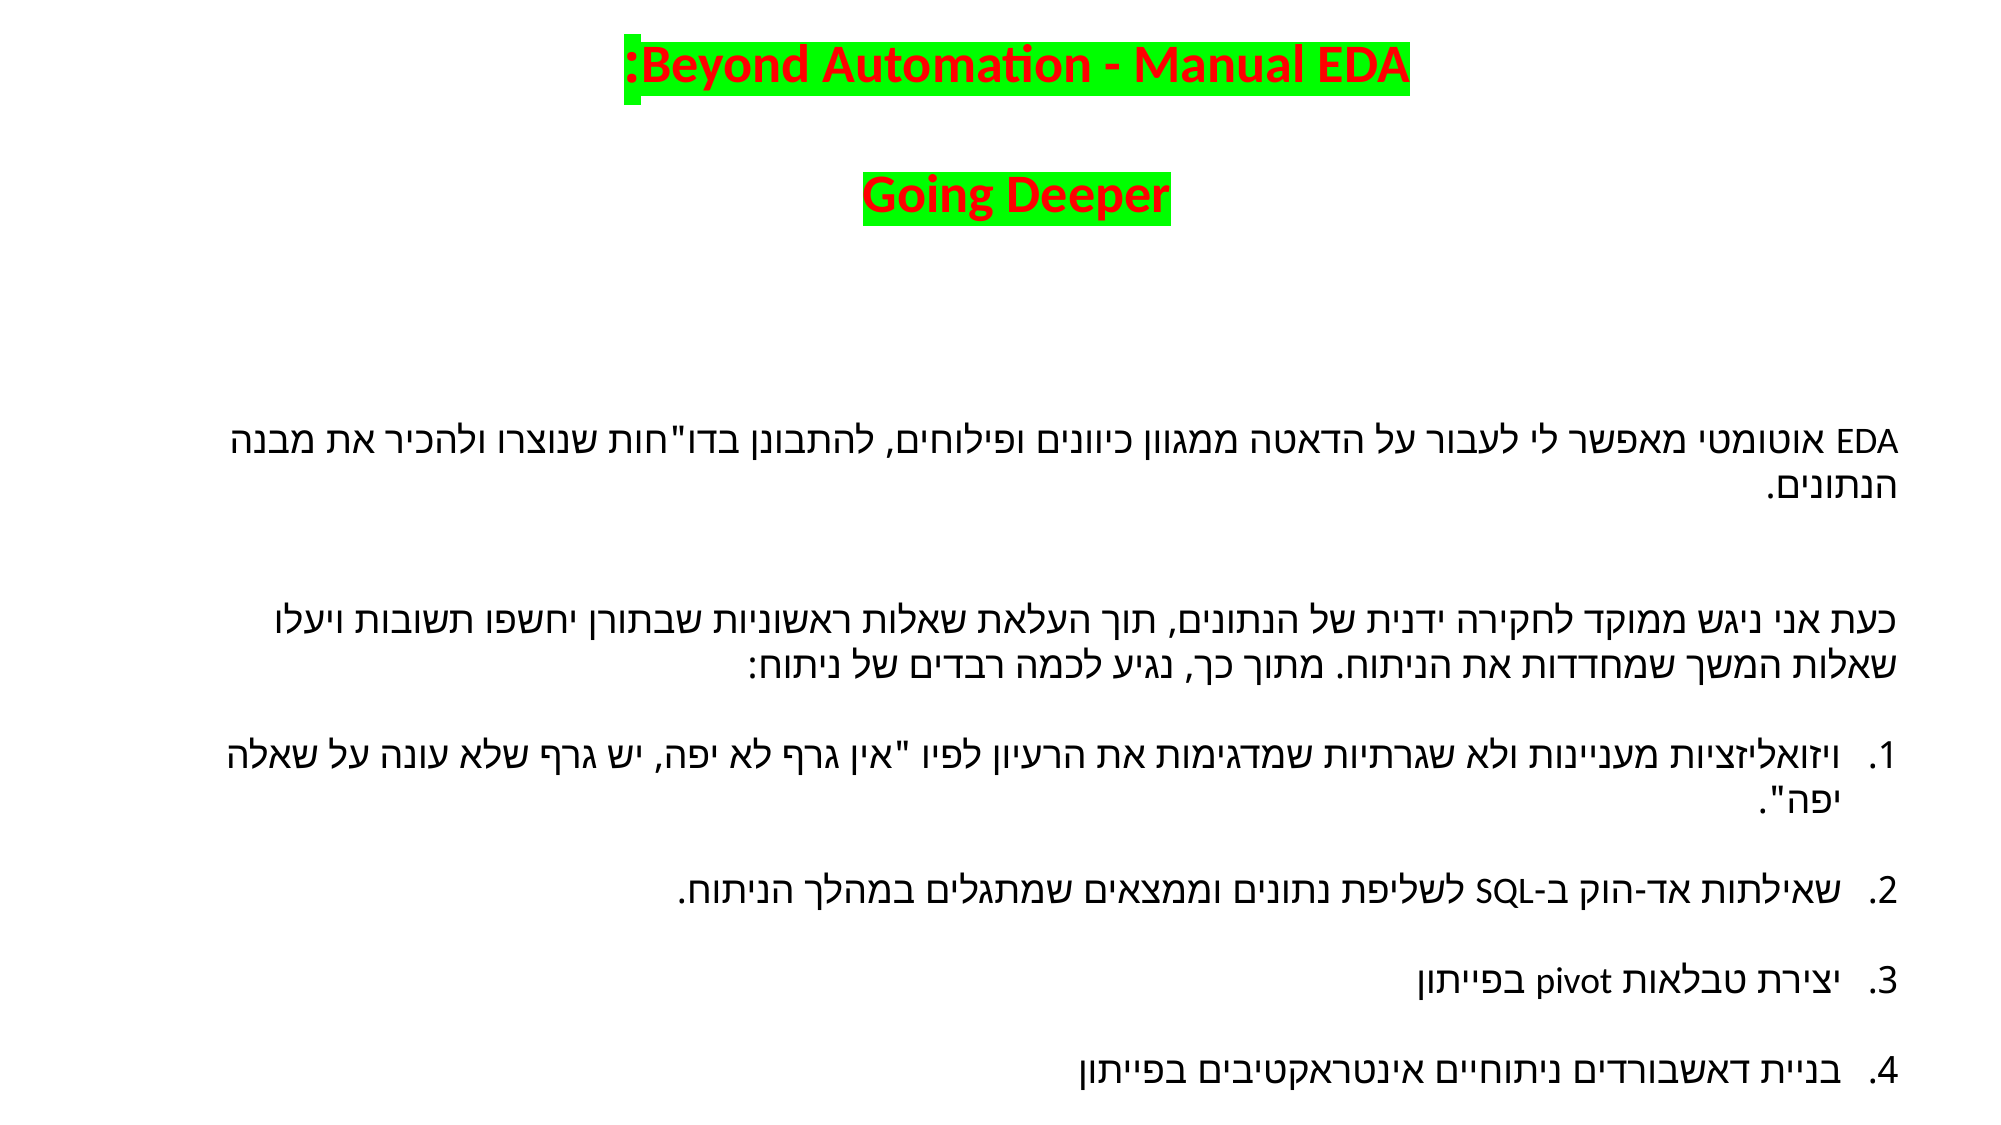

Beyond Automation - Manual EDA:

Going Deeper

EDA אוטומטי מאפשר לי לעבור על הדאטה ממגוון כיוונים ופילוחים, להתבונן בדו"חות שנוצרו ולהכיר את מבנה הנתונים.

כעת אני ניגש ממוקד לחקירה ידנית של הנתונים, תוך העלאת שאלות ראשוניות שבתורן יחשפו תשובות ויעלו שאלות המשך שמחדדות את הניתוח. מתוך כך, נגיע לכמה רבדים של ניתוח:
ויזואליזציות מעניינות ולא שגרתיות שמדגימות את הרעיון לפיו "אין גרף לא יפה, יש גרף שלא עונה על שאלה יפה".

שאילתות אד-הוק ב-SQL לשליפת נתונים וממצאים שמתגלים במהלך הניתוח.

יצירת טבלאות pivot בפייתון

בניית דאשבורדים ניתוחיים אינטראקטיבים בפייתון